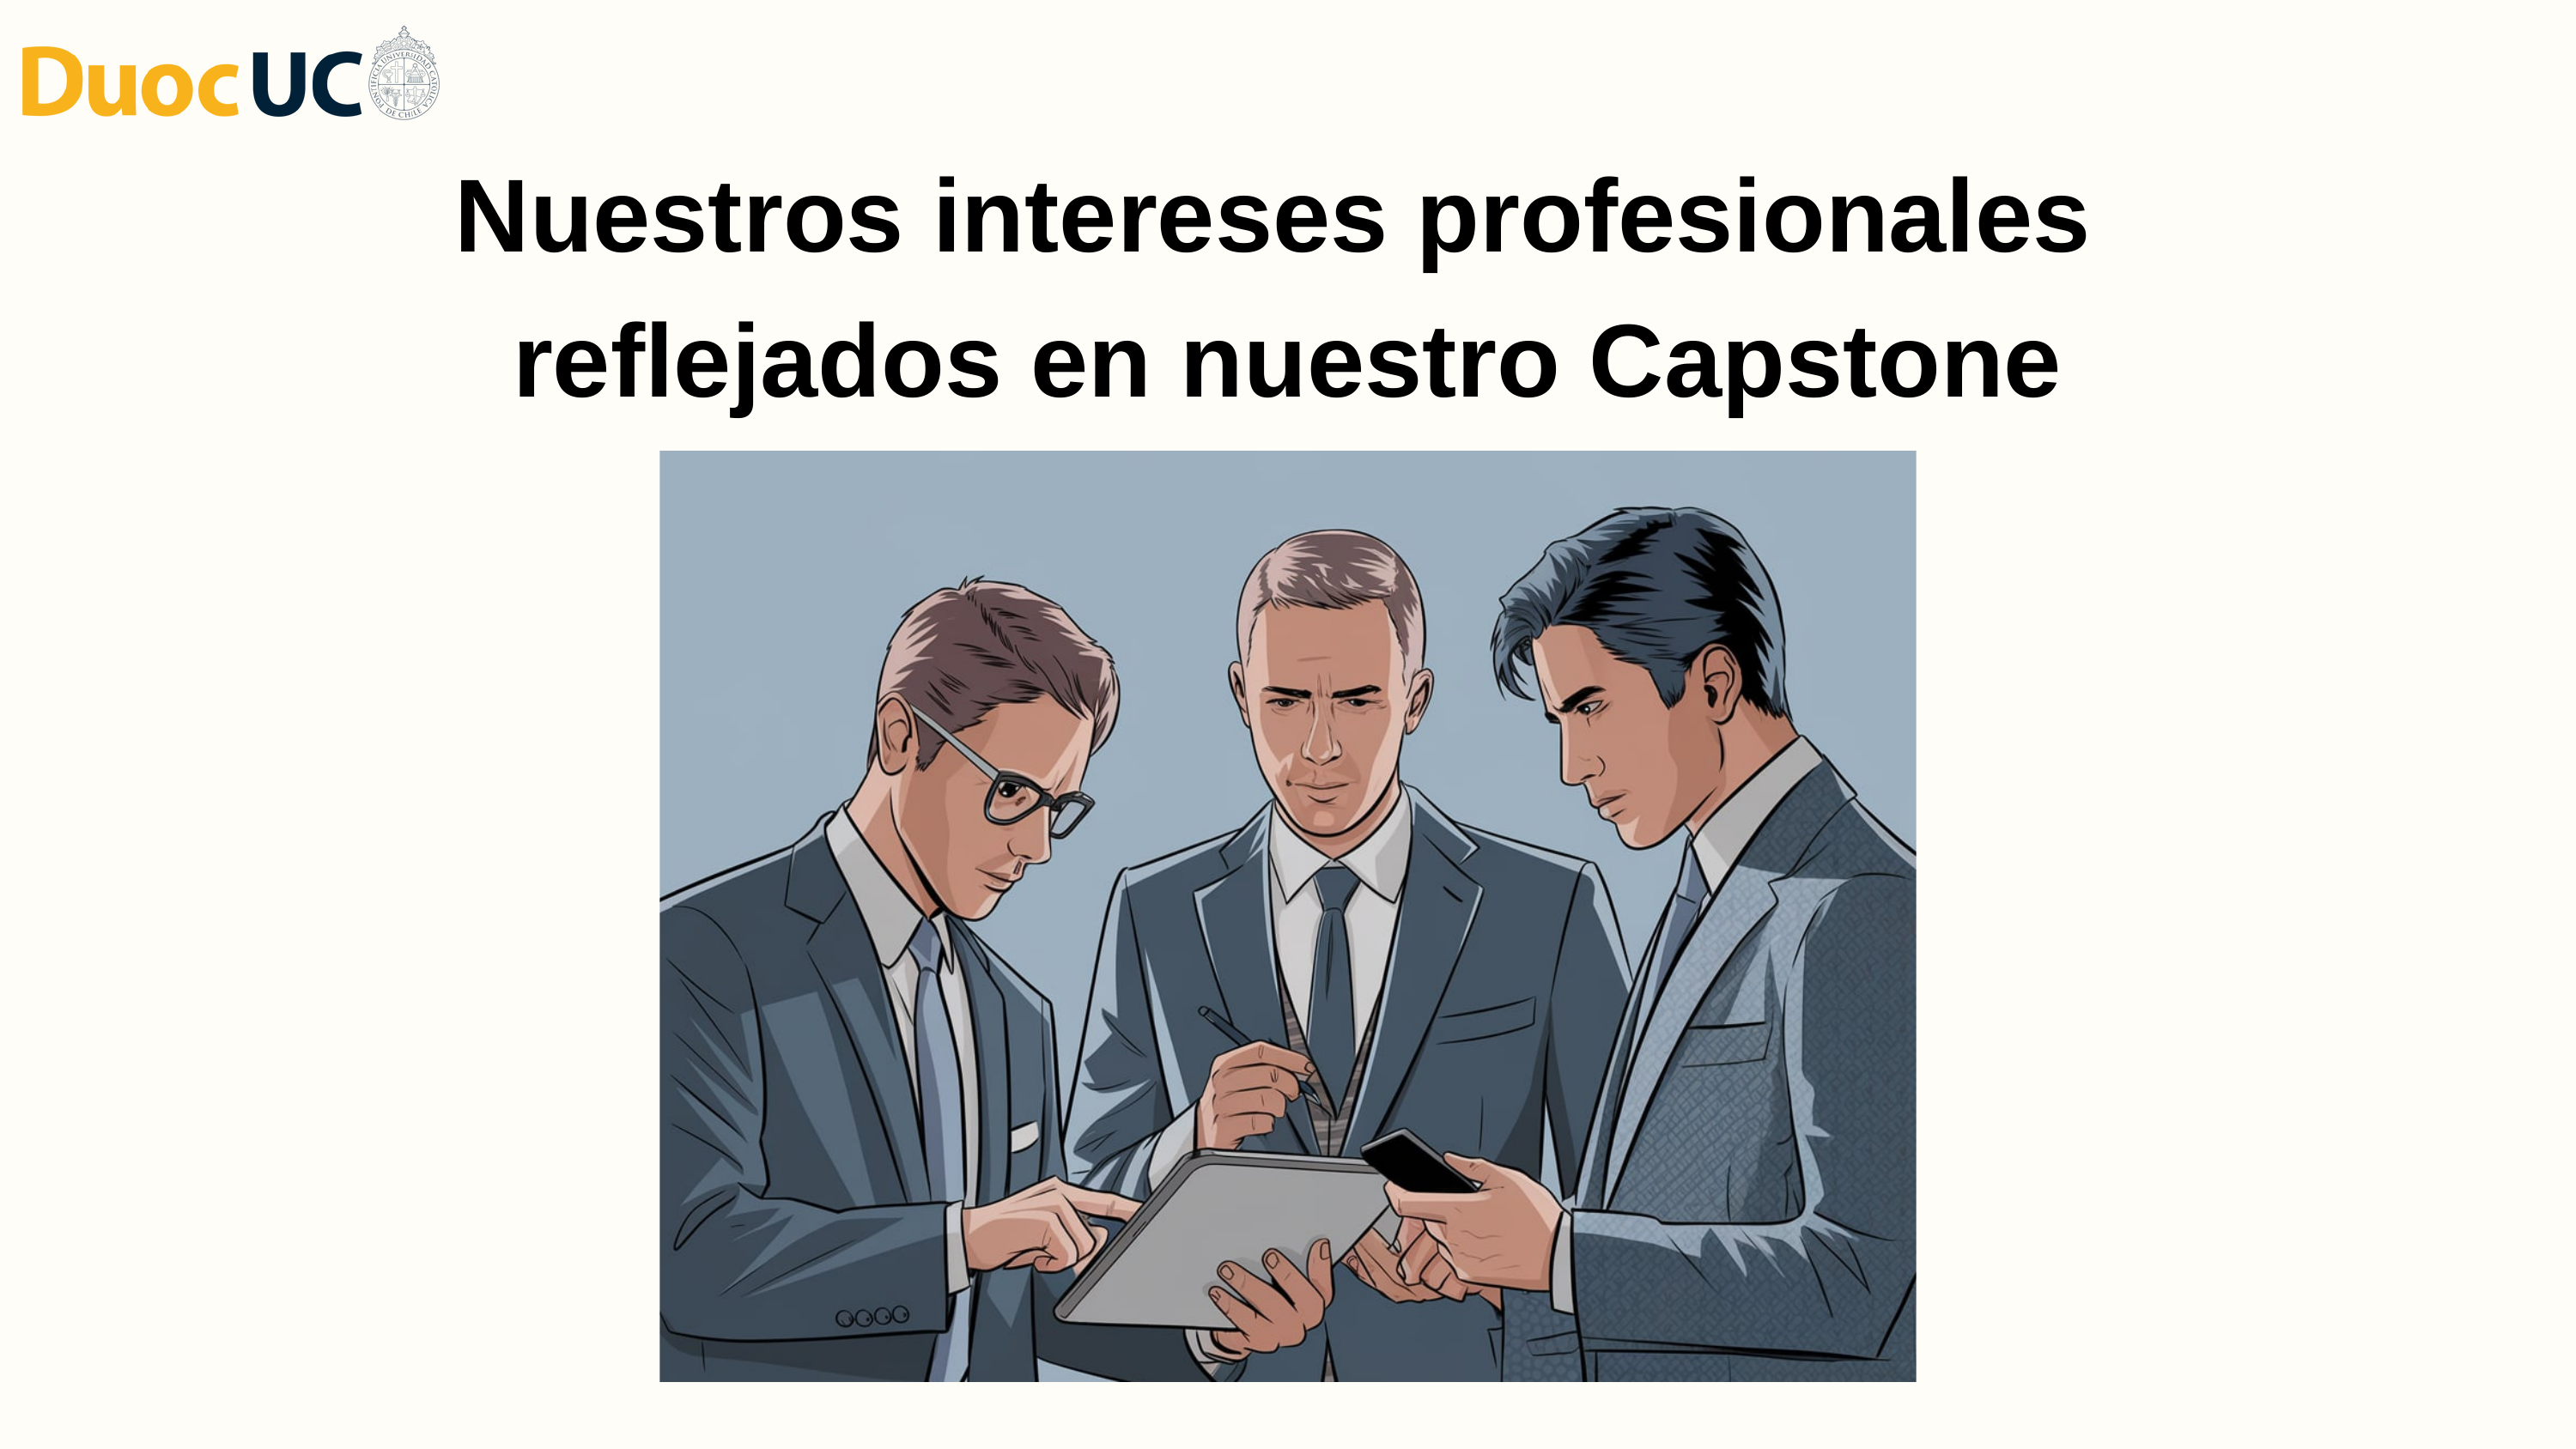

Nuestros intereses profesionales
reflejados en nuestro Capstone